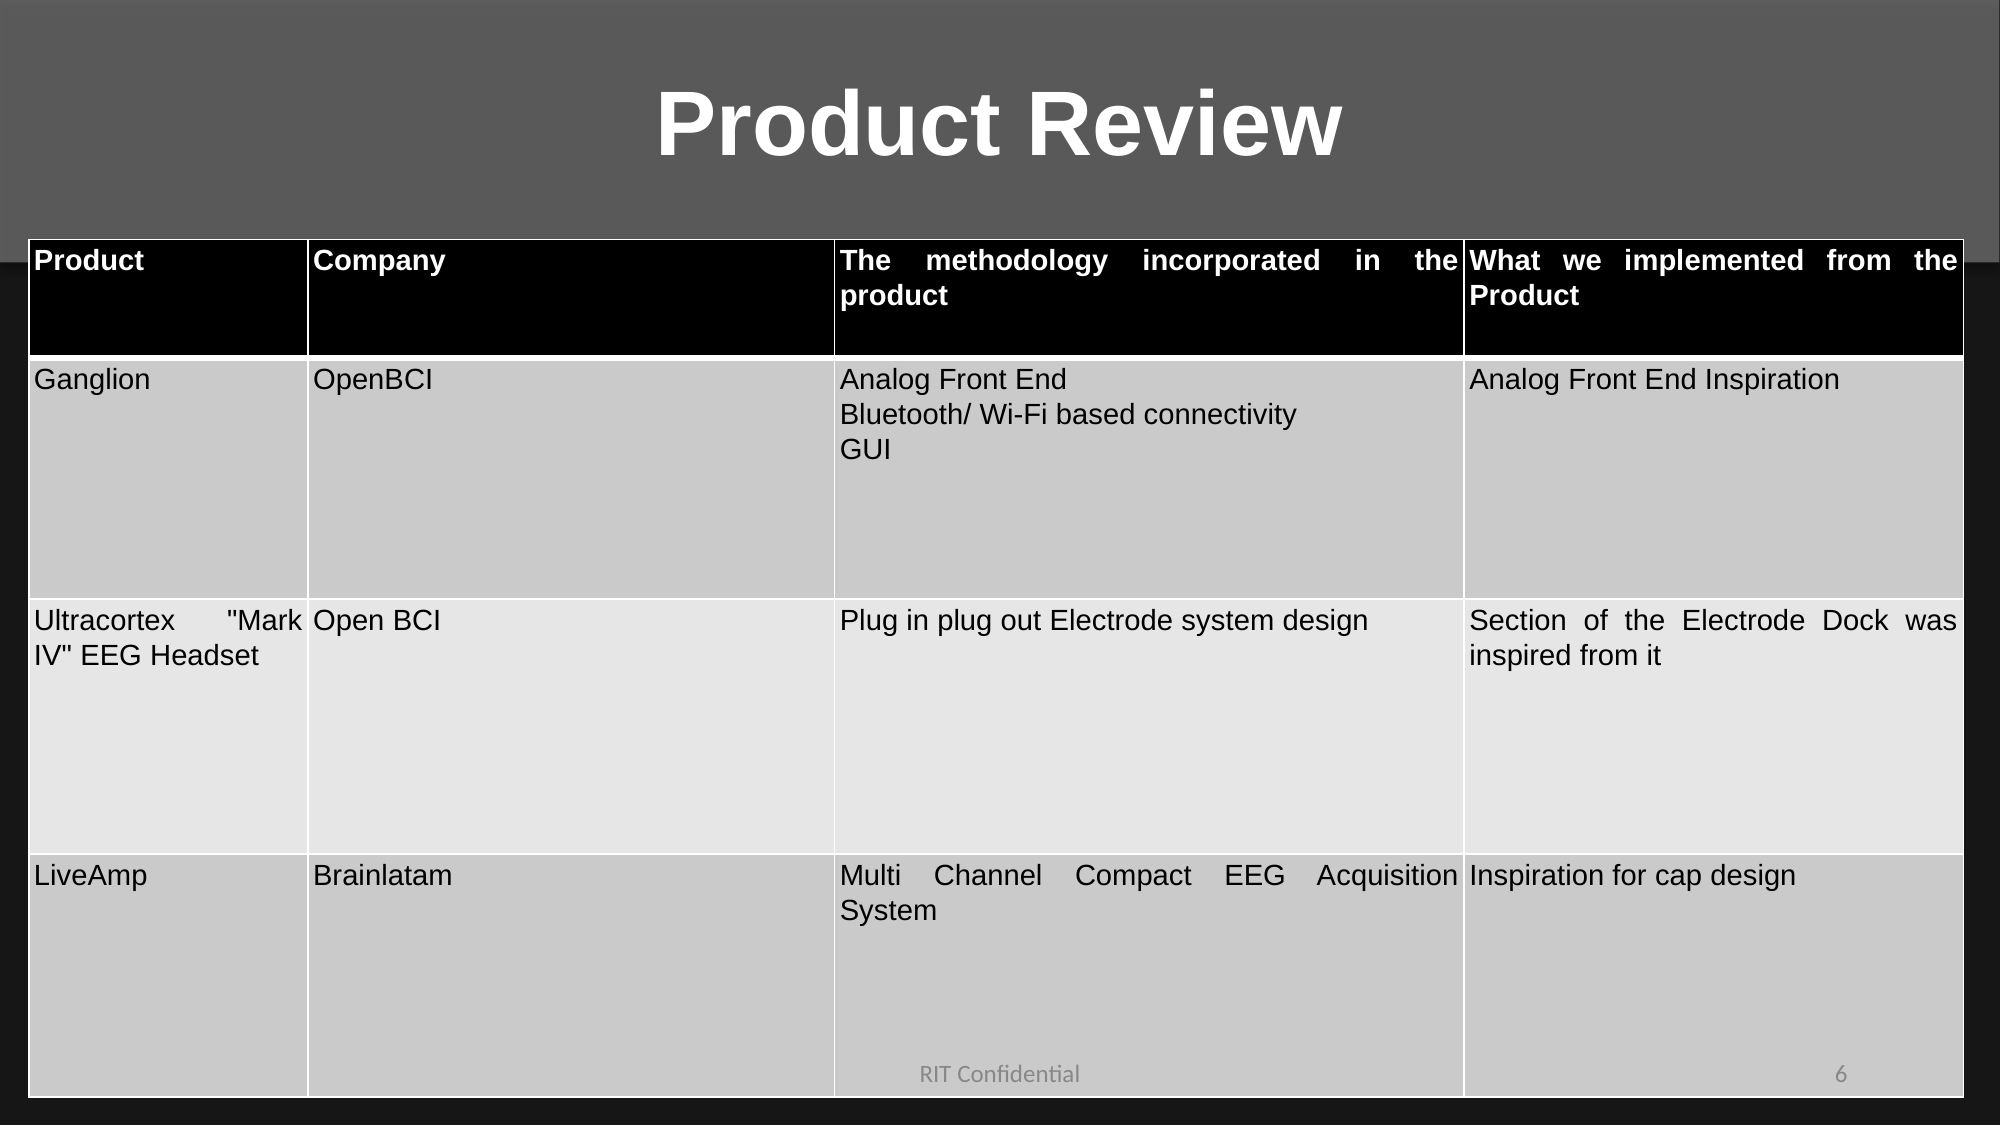

Product Review
| Product | Company | The methodology incorporated in the product | What we implemented from the Product |
| --- | --- | --- | --- |
| Ganglion | OpenBCI | Analog Front End Bluetooth/ Wi-Fi based connectivity GUI | Analog Front End Inspiration |
| Ultracortex "Mark IV" EEG Headset | Open BCI | Plug in plug out Electrode system design | Section of the Electrode Dock was inspired from it |
| LiveAmp | Brainlatam | Multi Channel Compact EEG Acquisition System | Inspiration for cap design |
RIT Confidential
6